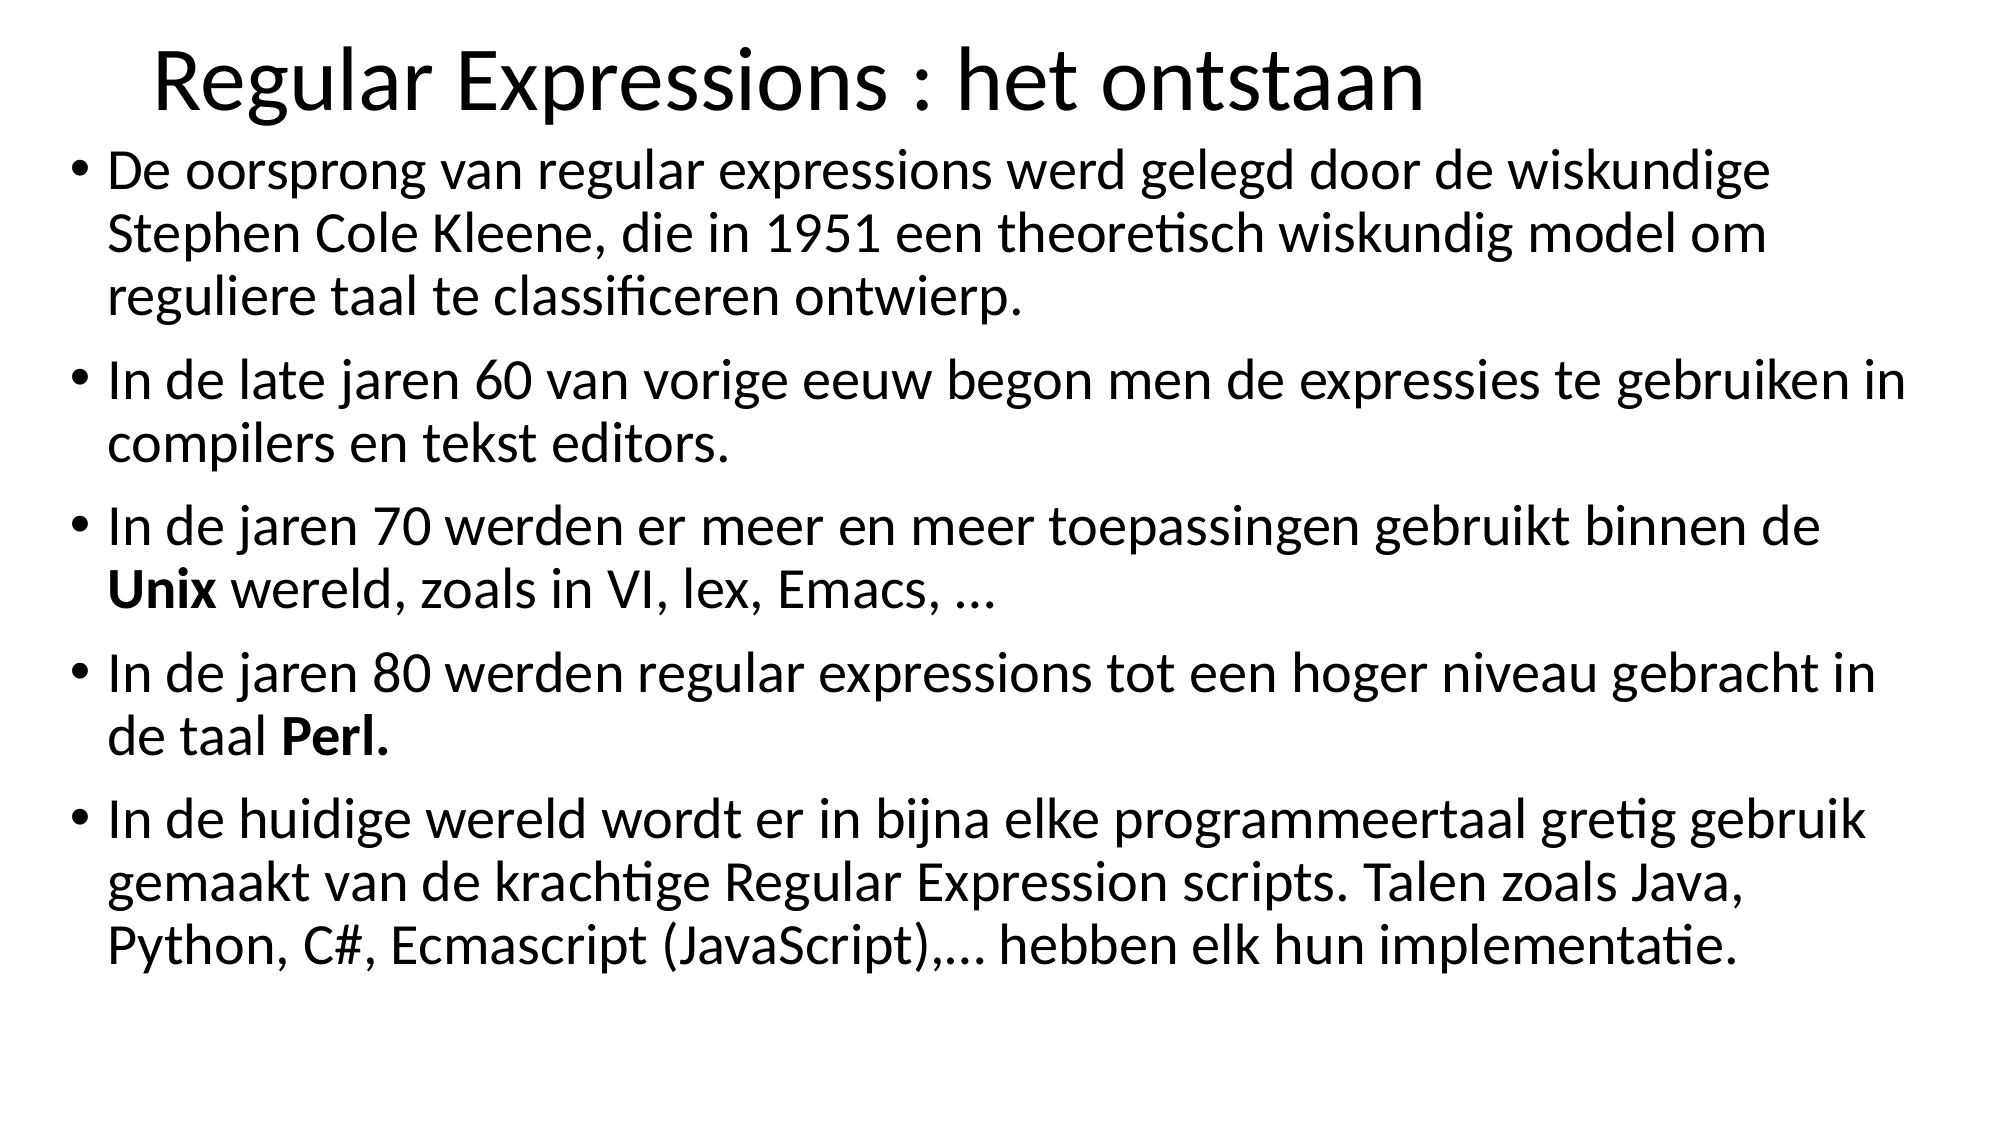

# Regular Expressions : het ontstaan
De oorsprong van regular expressions werd gelegd door de wiskundige Stephen Cole Kleene, die in 1951 een theoretisch wiskundig model om reguliere taal te classificeren ontwierp.
In de late jaren 60 van vorige eeuw begon men de expressies te gebruiken in compilers en tekst editors.
In de jaren 70 werden er meer en meer toepassingen gebruikt binnen de Unix wereld, zoals in VI, lex, Emacs, …
In de jaren 80 werden regular expressions tot een hoger niveau gebracht in de taal Perl.
In de huidige wereld wordt er in bijna elke programmeertaal gretig gebruik gemaakt van de krachtige Regular Expression scripts. Talen zoals Java, Python, C#, Ecmascript (JavaScript),… hebben elk hun implementatie.